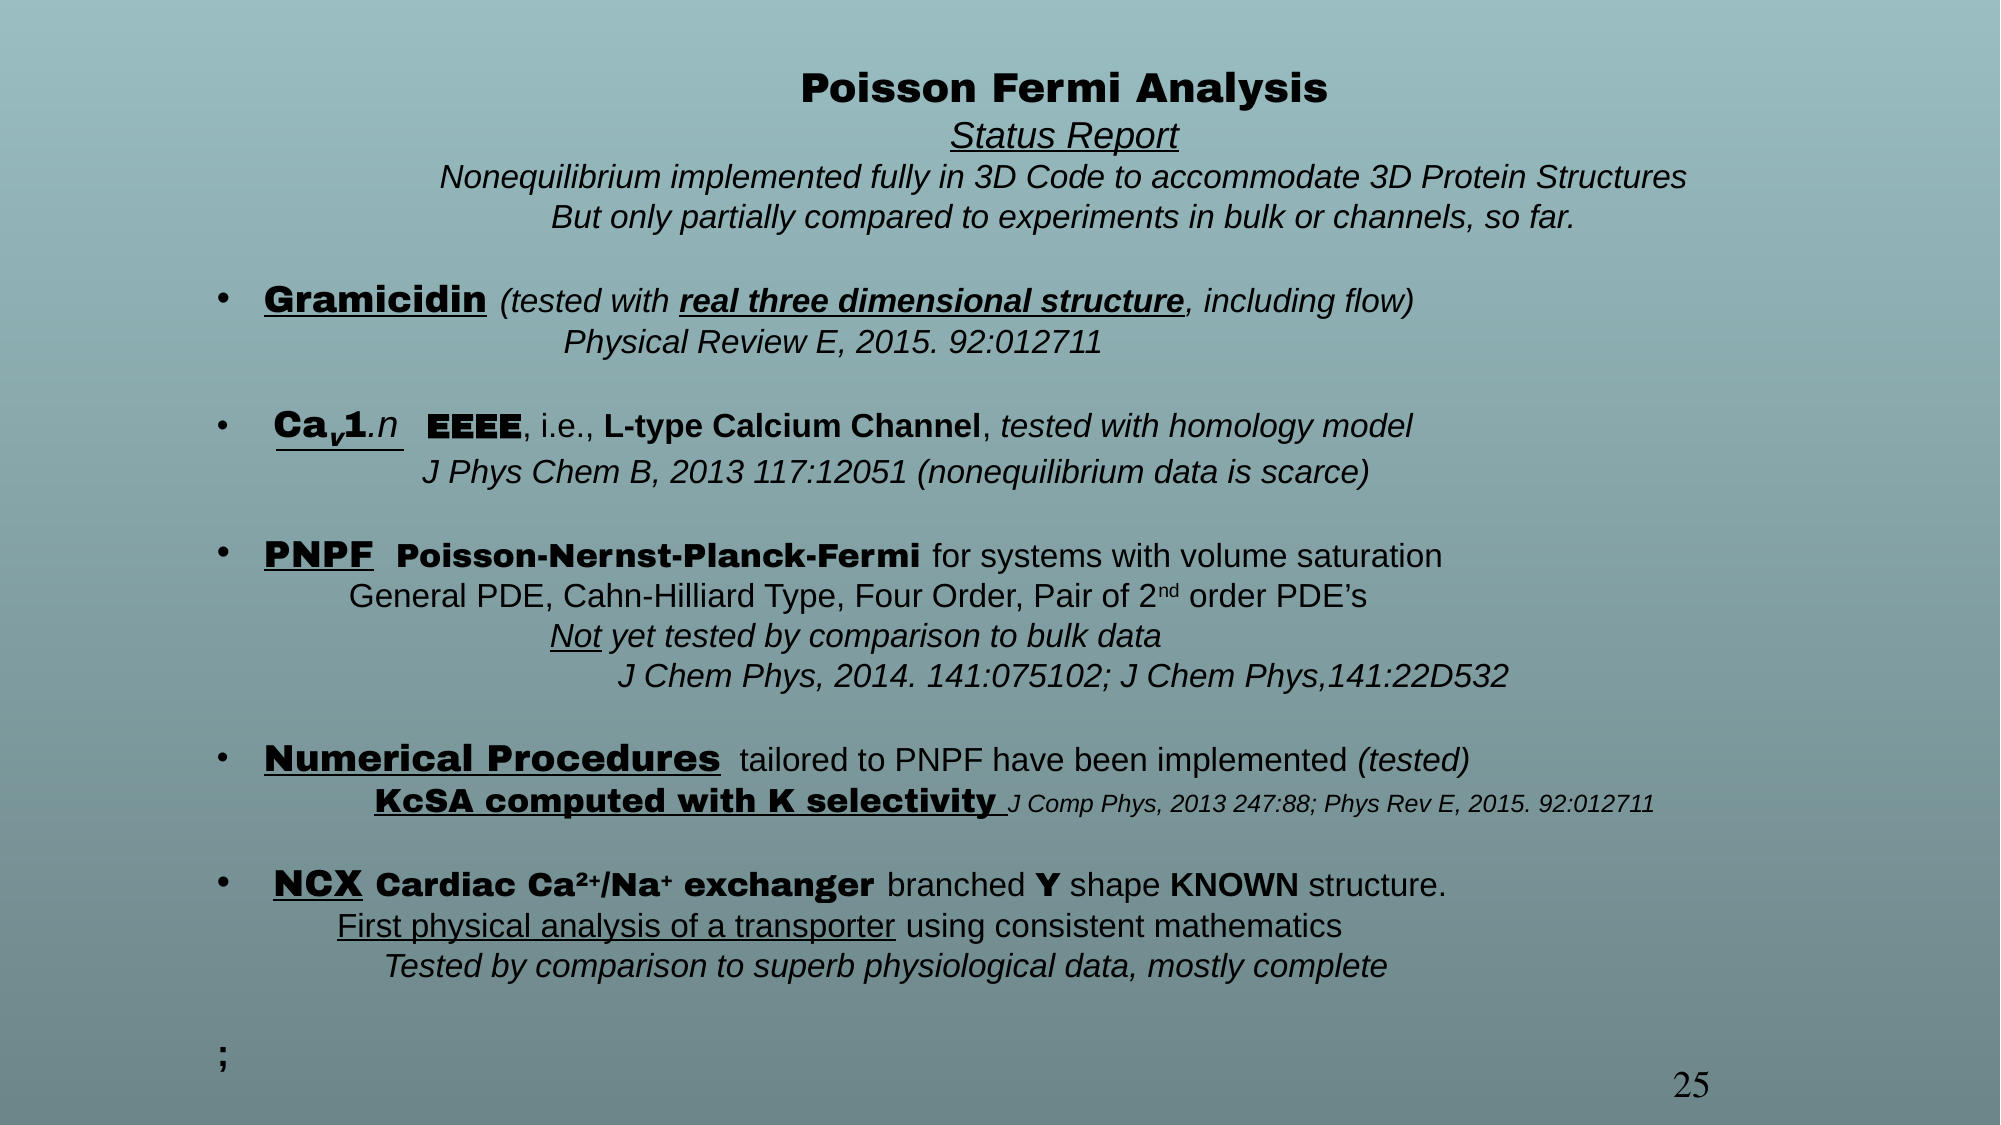

Poisson Fermi Analysis
Status Report
Nonequilibrium implemented fully in 3D Code to accommodate 3D Protein Structures
But only partially compared to experiments in bulk or channels, so far.

Gramicidin (tested with real three dimensional structure, including flow)
		Physical Review E, 2015. 92:012711

 CaV1.n   EEEE, i.e., L-type Calcium Channel, tested with homology model
	      J Phys Chem B, 2013 117:12051 (nonequilibrium data is scarce)

PNPF  Poisson-Nernst-Planck-Fermi for systems with volume saturation
            General PDE, Cahn-Hilliard Type, Four Order, Pair of 2nd order PDE’s
                                    Not yet tested by comparison to bulk data
J Chem Phys, 2014. 141:075102; J Chem Phys,141:22D532

 Numerical Procedures  tailored to PNPF have been implemented (tested)
             KcSA computed with K selectivity J Comp Phys, 2013 247:88; Phys Rev E, 2015. 92:012711
NCX Cardiac Ca2+/Na+ exchanger branched Y shape KNOWN structure.
             First physical analysis of a transporter using consistent mathematics
                  Tested by comparison to superb physiological data, mostly complete

;
.

25